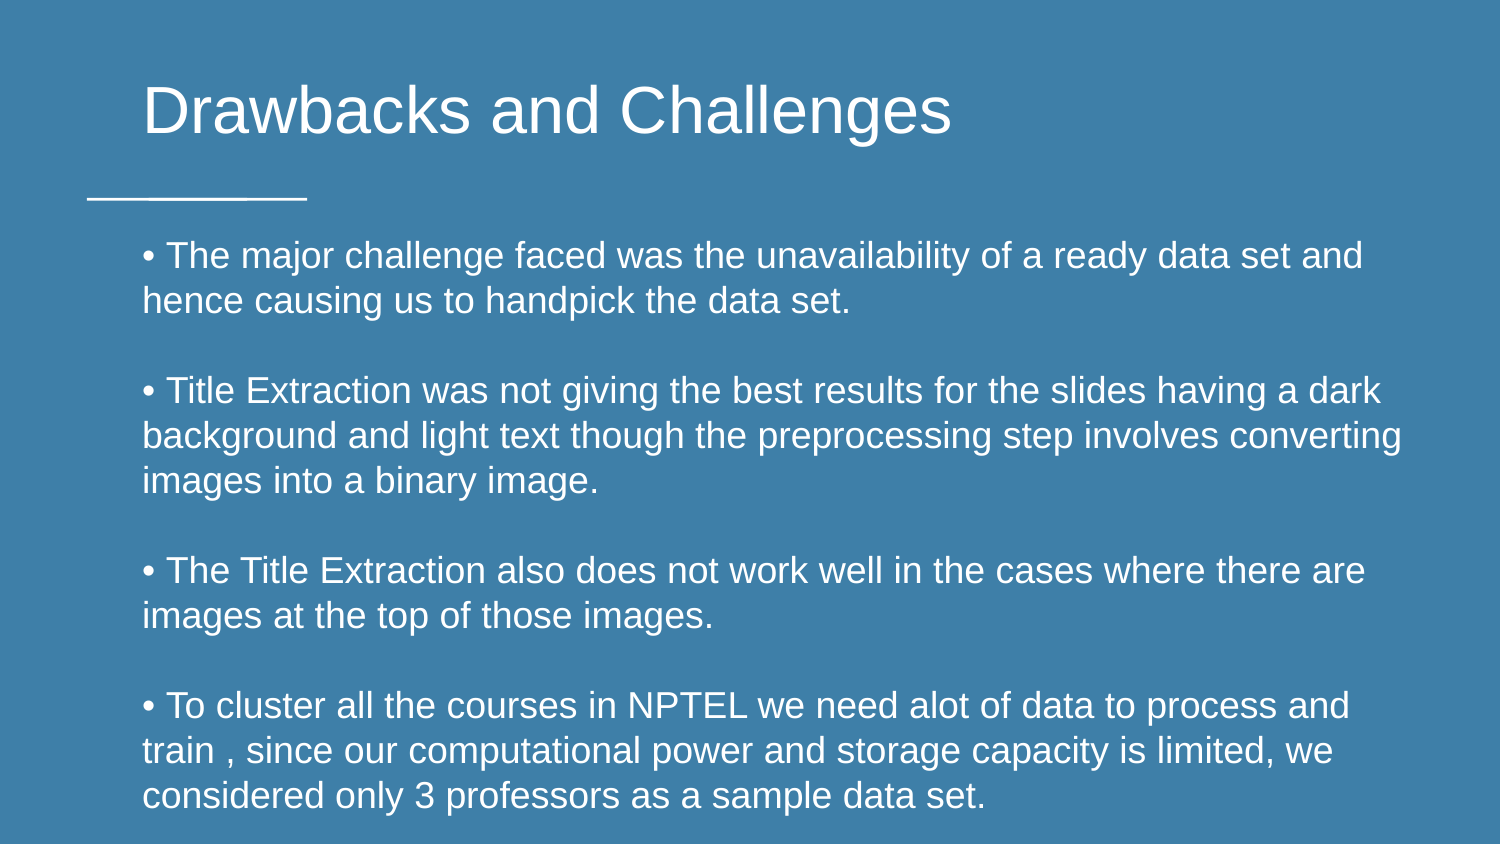

Drawbacks and Challenges
• The major challenge faced was the unavailability of a ready data set and hence causing us to handpick the data set.

• Title Extraction was not giving the best results for the slides having a dark background and light text though the preprocessing step involves converting images into a binary image.

• The Title Extraction also does not work well in the cases where there are images at the top of those images.

• To cluster all the courses in NPTEL we need alot of data to process and train , since our computational power and storage capacity is limited, we considered only 3 professors as a sample data set.